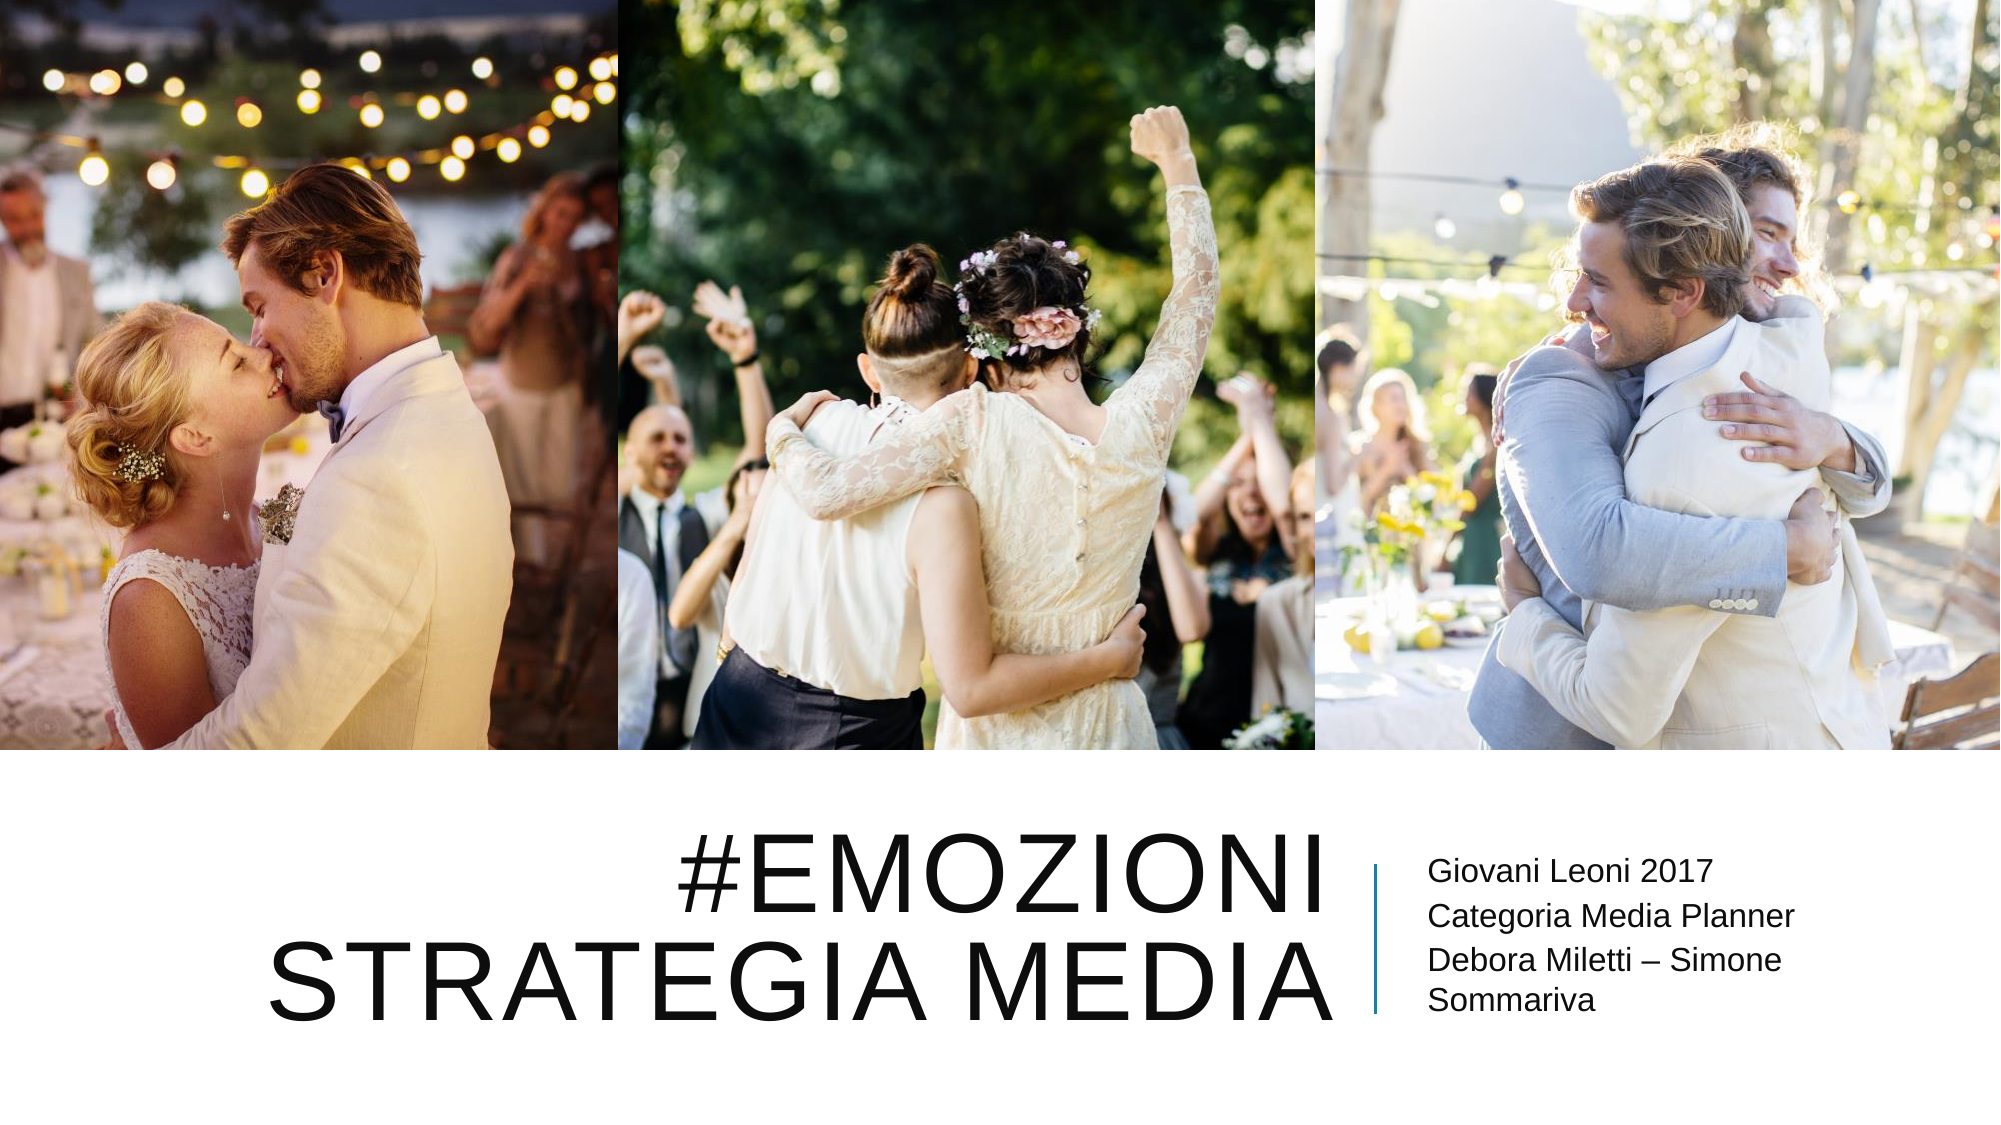

# #Emozioni Strategia Media
Giovani Leoni 2017
Categoria Media Planner
Debora Miletti – Simone Sommariva